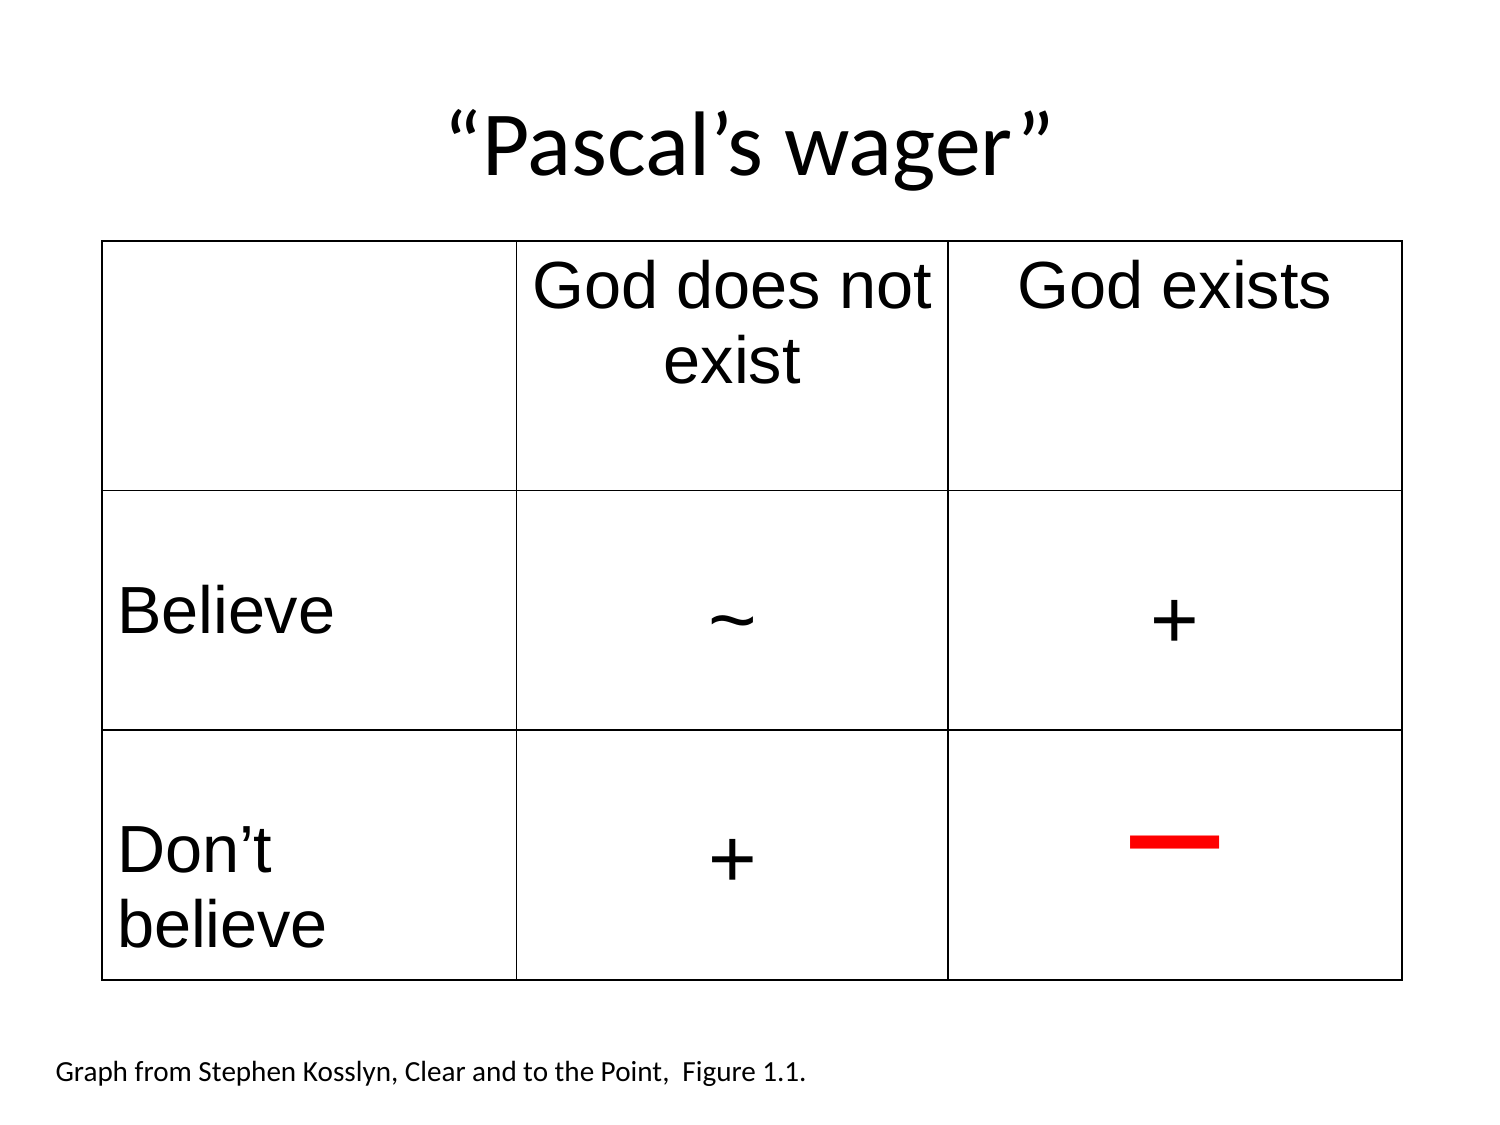

# “Pascal’s wager”
|  | God does not exist | God exists |
| --- | --- | --- |
| Believe | ~ | + |
| Don’t believe | + | − |
Graph from Stephen Kosslyn, Clear and to the Point,  Figure 1.1.